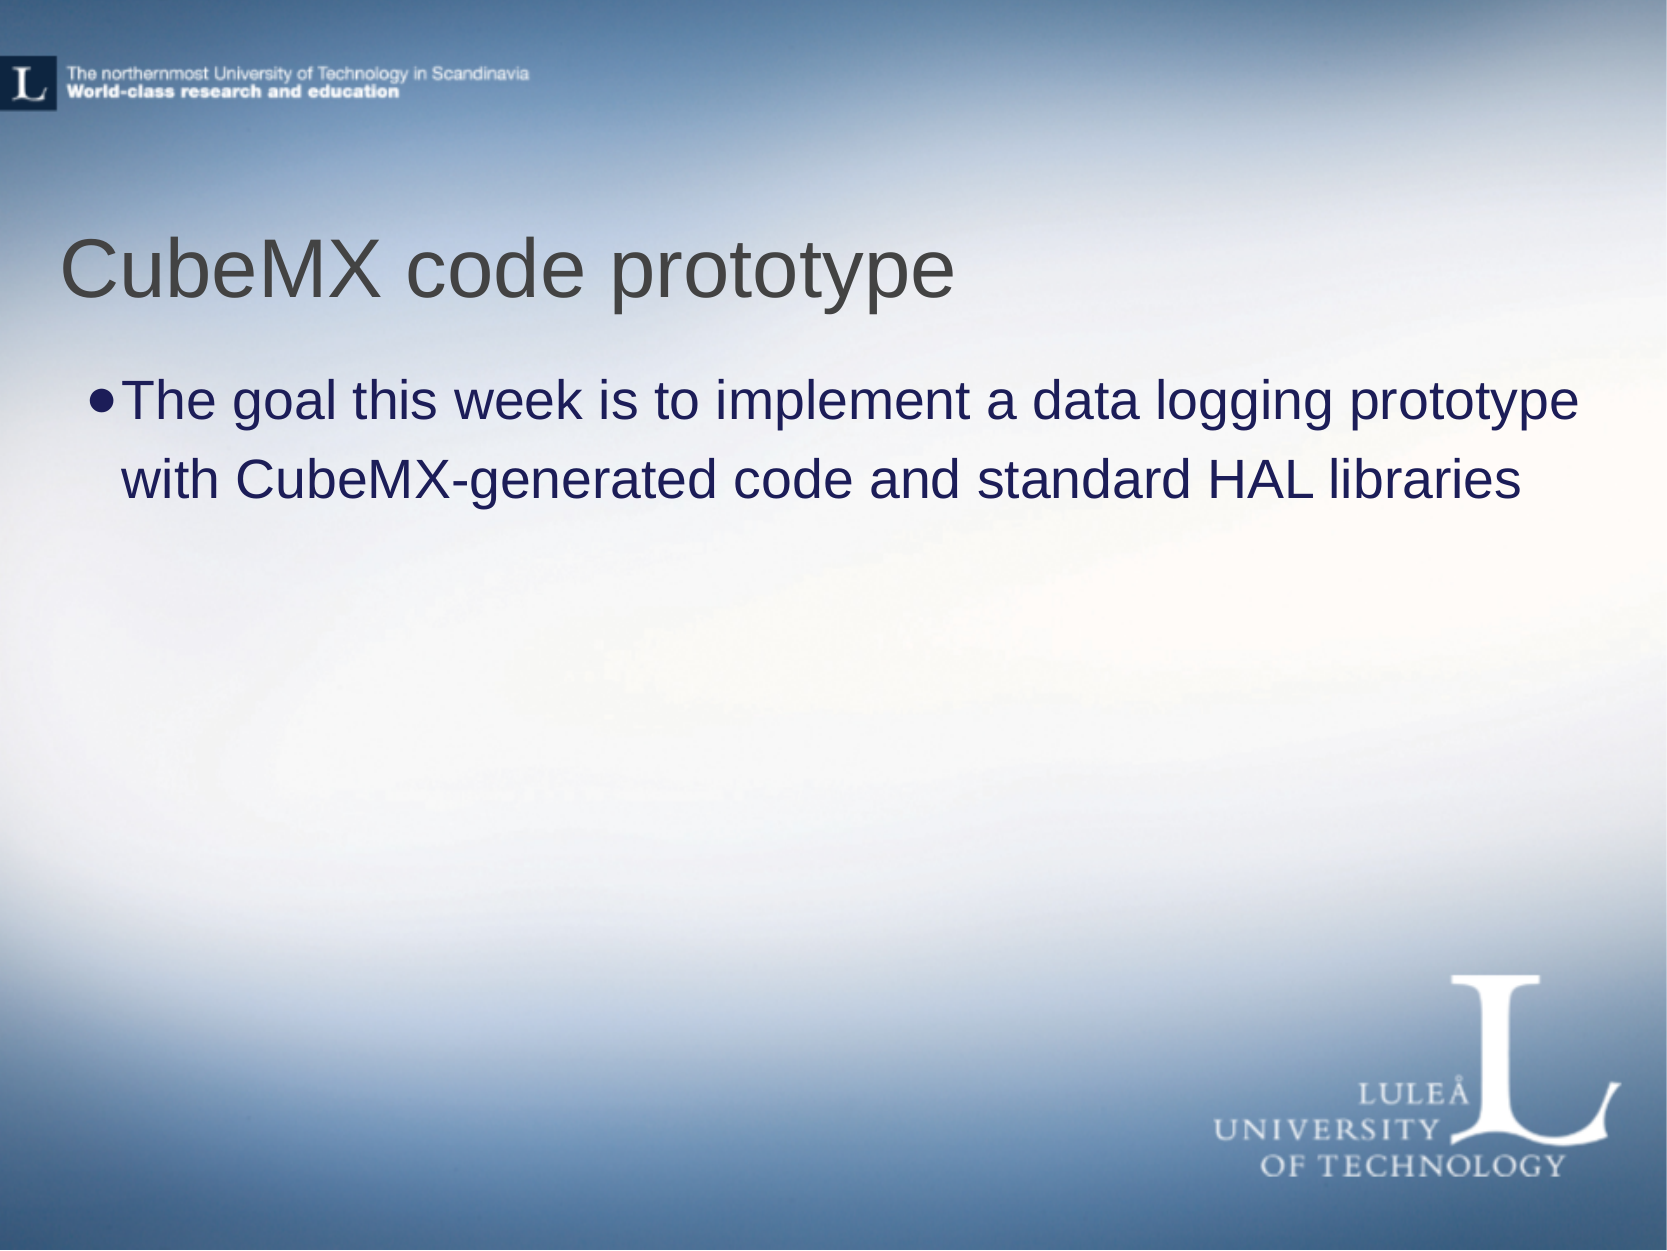

CubeMX code prototype
The goal this week is to implement a data logging prototype with CubeMX-generated code and standard HAL libraries